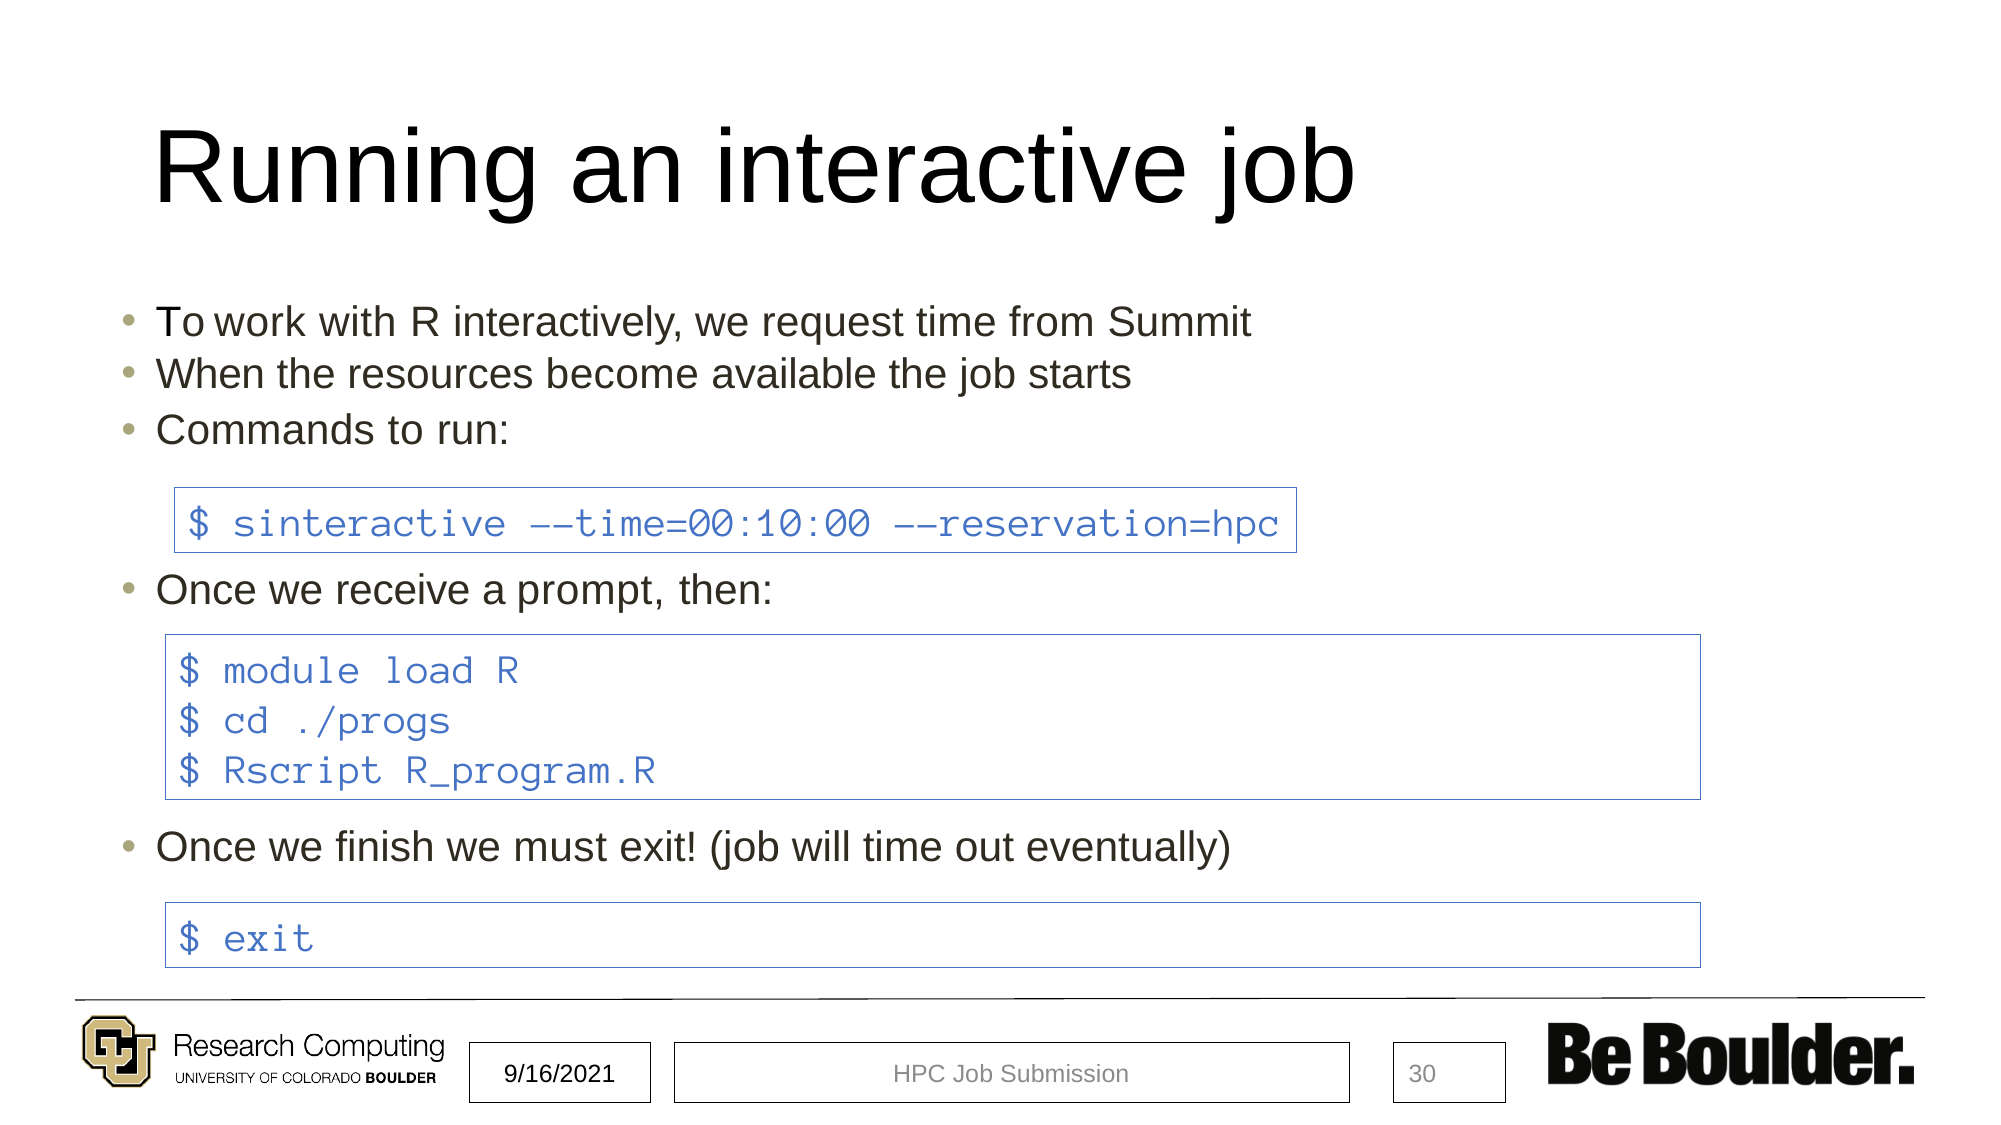

# Running an interactive job
To work with R interactively, we request time from Summit
When the resources become available the job starts
Commands to run:

Once we receive a prompt, then:

Once we finish we must exit! (job will time out eventually)

$ sinteractive –-time=00:10:00 --reservation=hpc
$ module load R
$ cd ./progs
$ Rscript R_program.R
$ exit
9/16/2021
HPC Job Submission
30